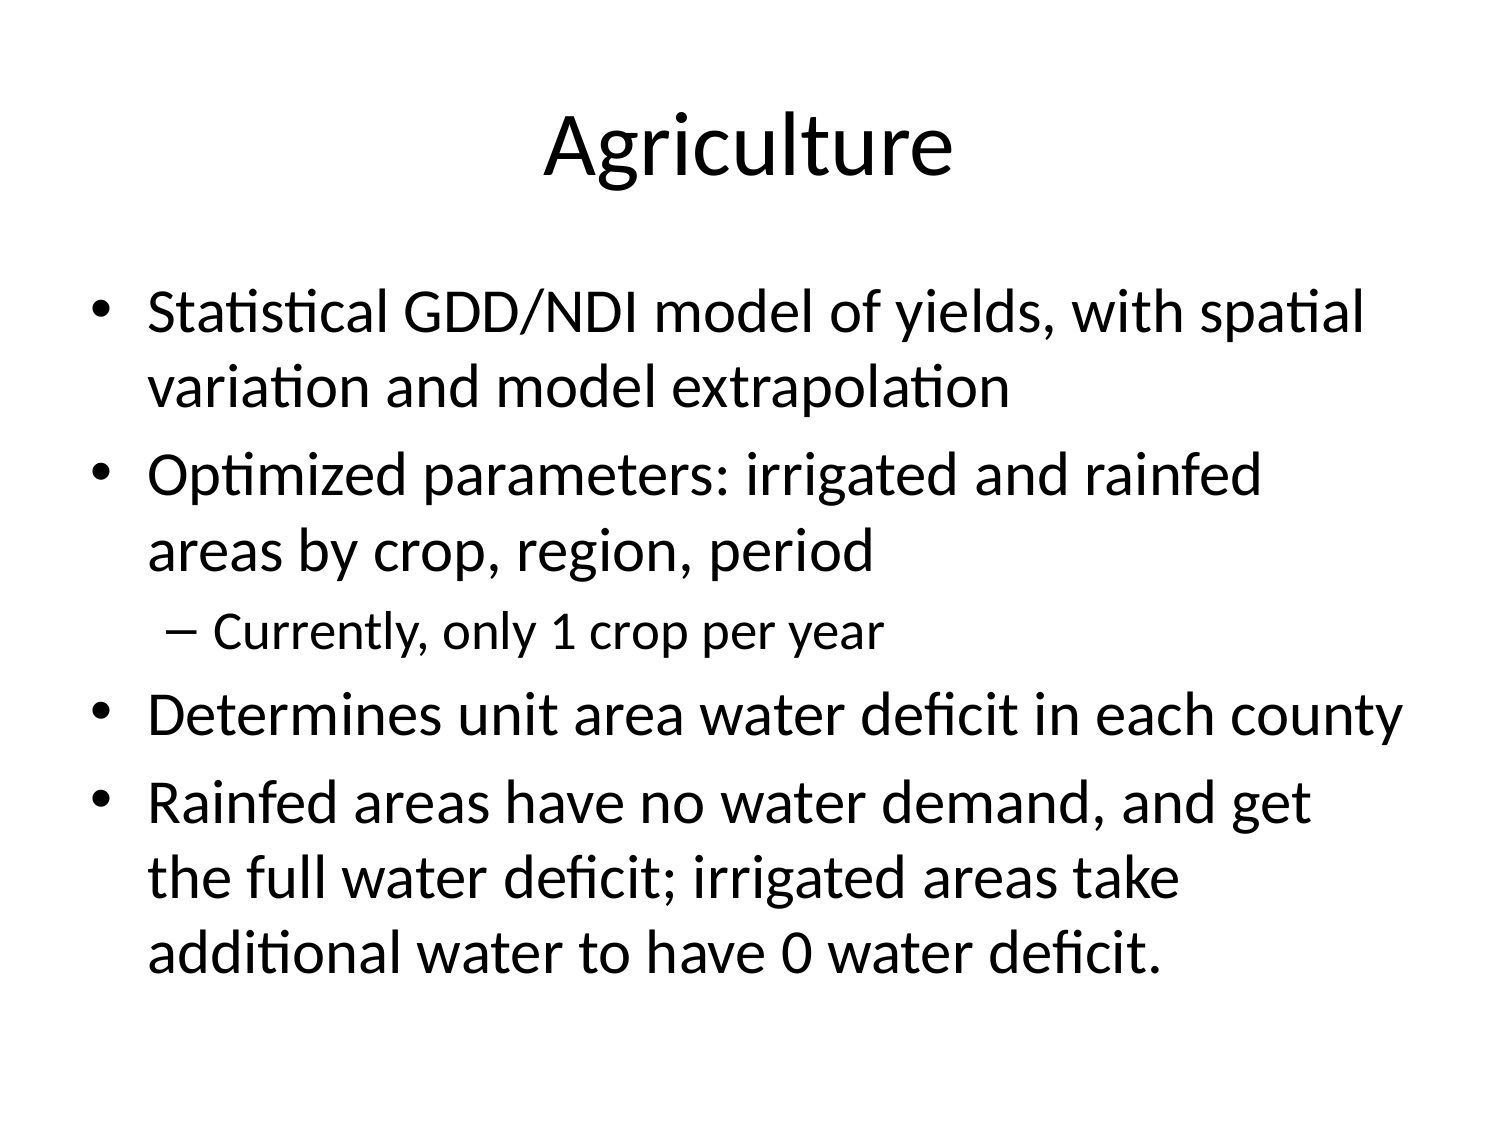

# Agriculture
Statistical GDD/NDI model of yields, with spatial variation and model extrapolation
Optimized parameters: irrigated and rainfed areas by crop, region, period
Currently, only 1 crop per year
Determines unit area water deficit in each county
Rainfed areas have no water demand, and get the full water deficit; irrigated areas take additional water to have 0 water deficit.